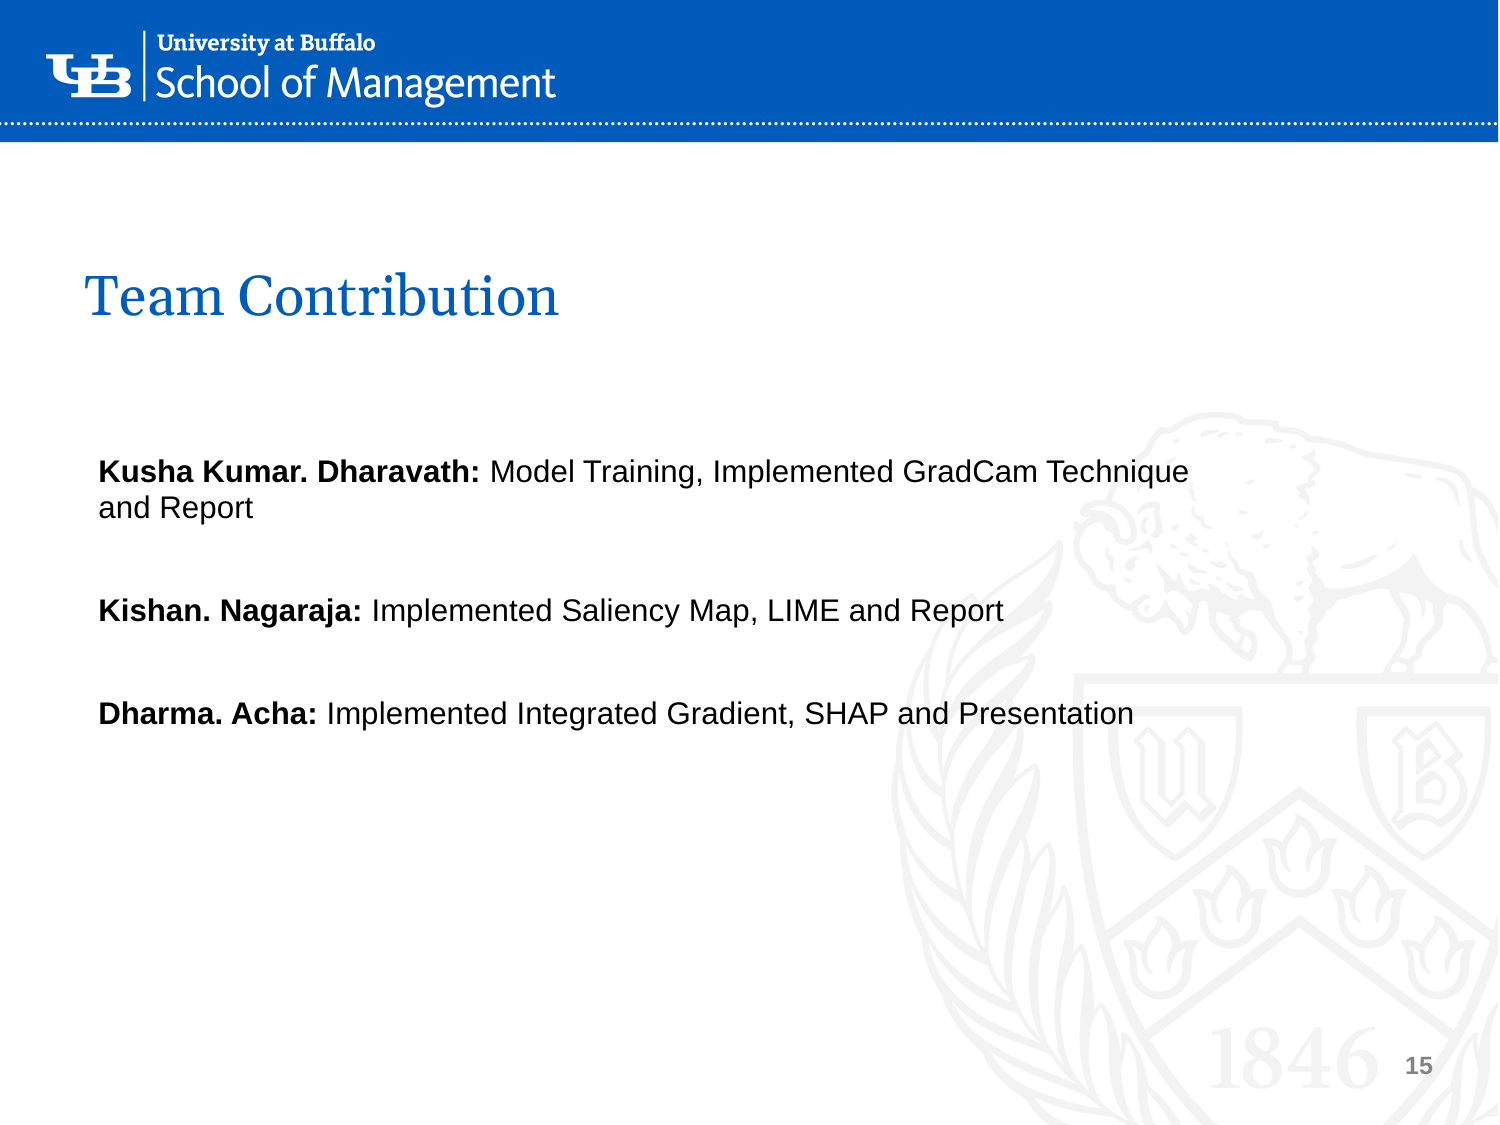

# Team Contribution
Kusha Kumar. Dharavath: Model Training, Implemented GradCam Technique and Report

Kishan. Nagaraja: Implemented Saliency Map, LIME and Report

Dharma. Acha: Implemented Integrated Gradient, SHAP and Presentation